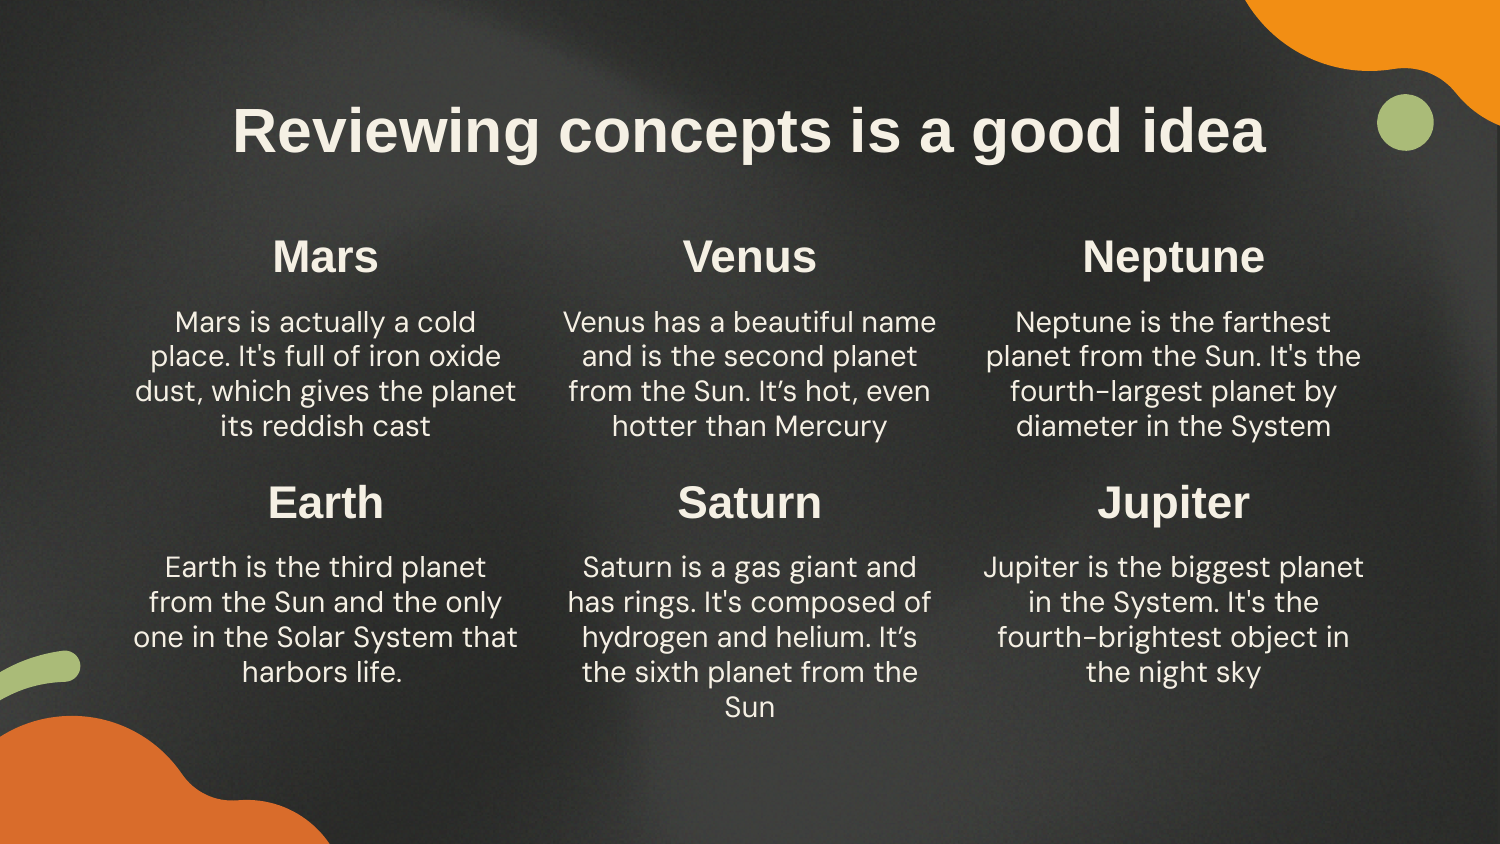

# Reviewing concepts is a good idea
Mars
Venus
Neptune
Mars is actually a cold place. It's full of iron oxide dust, which gives the planet its reddish cast
Venus has a beautiful name and is the second planet from the Sun. It’s hot, even hotter than Mercury
Neptune is the farthest planet from the Sun. It's the fourth-largest planet by diameter in the System
Saturn
Jupiter
Earth
Saturn is a gas giant and has rings. It's composed of hydrogen and helium. It’s the sixth planet from the Sun
Jupiter is the biggest planet in the System. It's the fourth-brightest object in the night sky
Earth is the third planet from the Sun and the only one in the Solar System that harbors life.